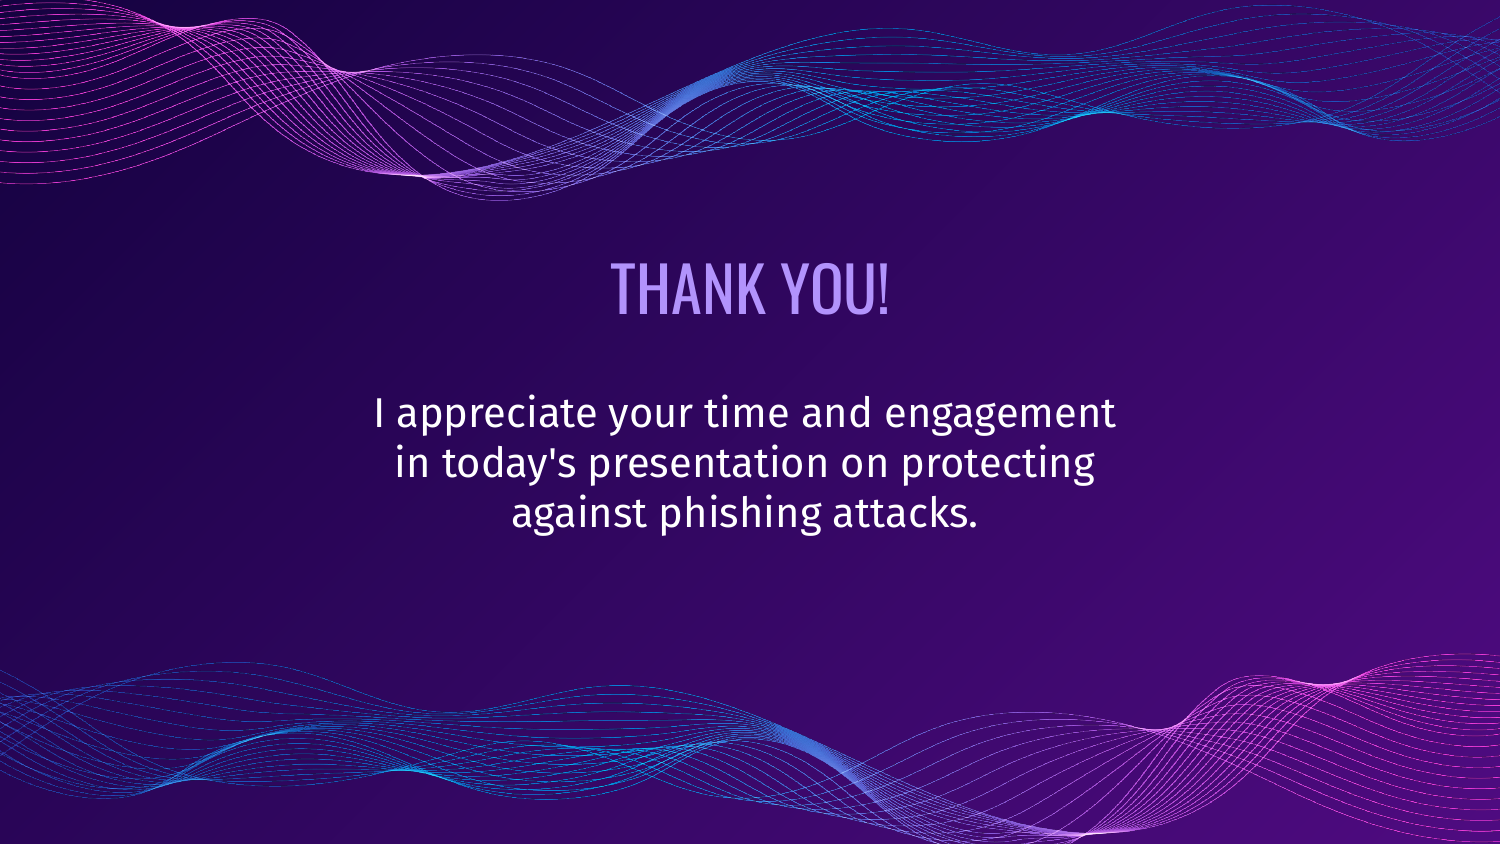

THANK YOU!
I appreciate your time and engagement in today's presentation on protecting against phishing attacks.